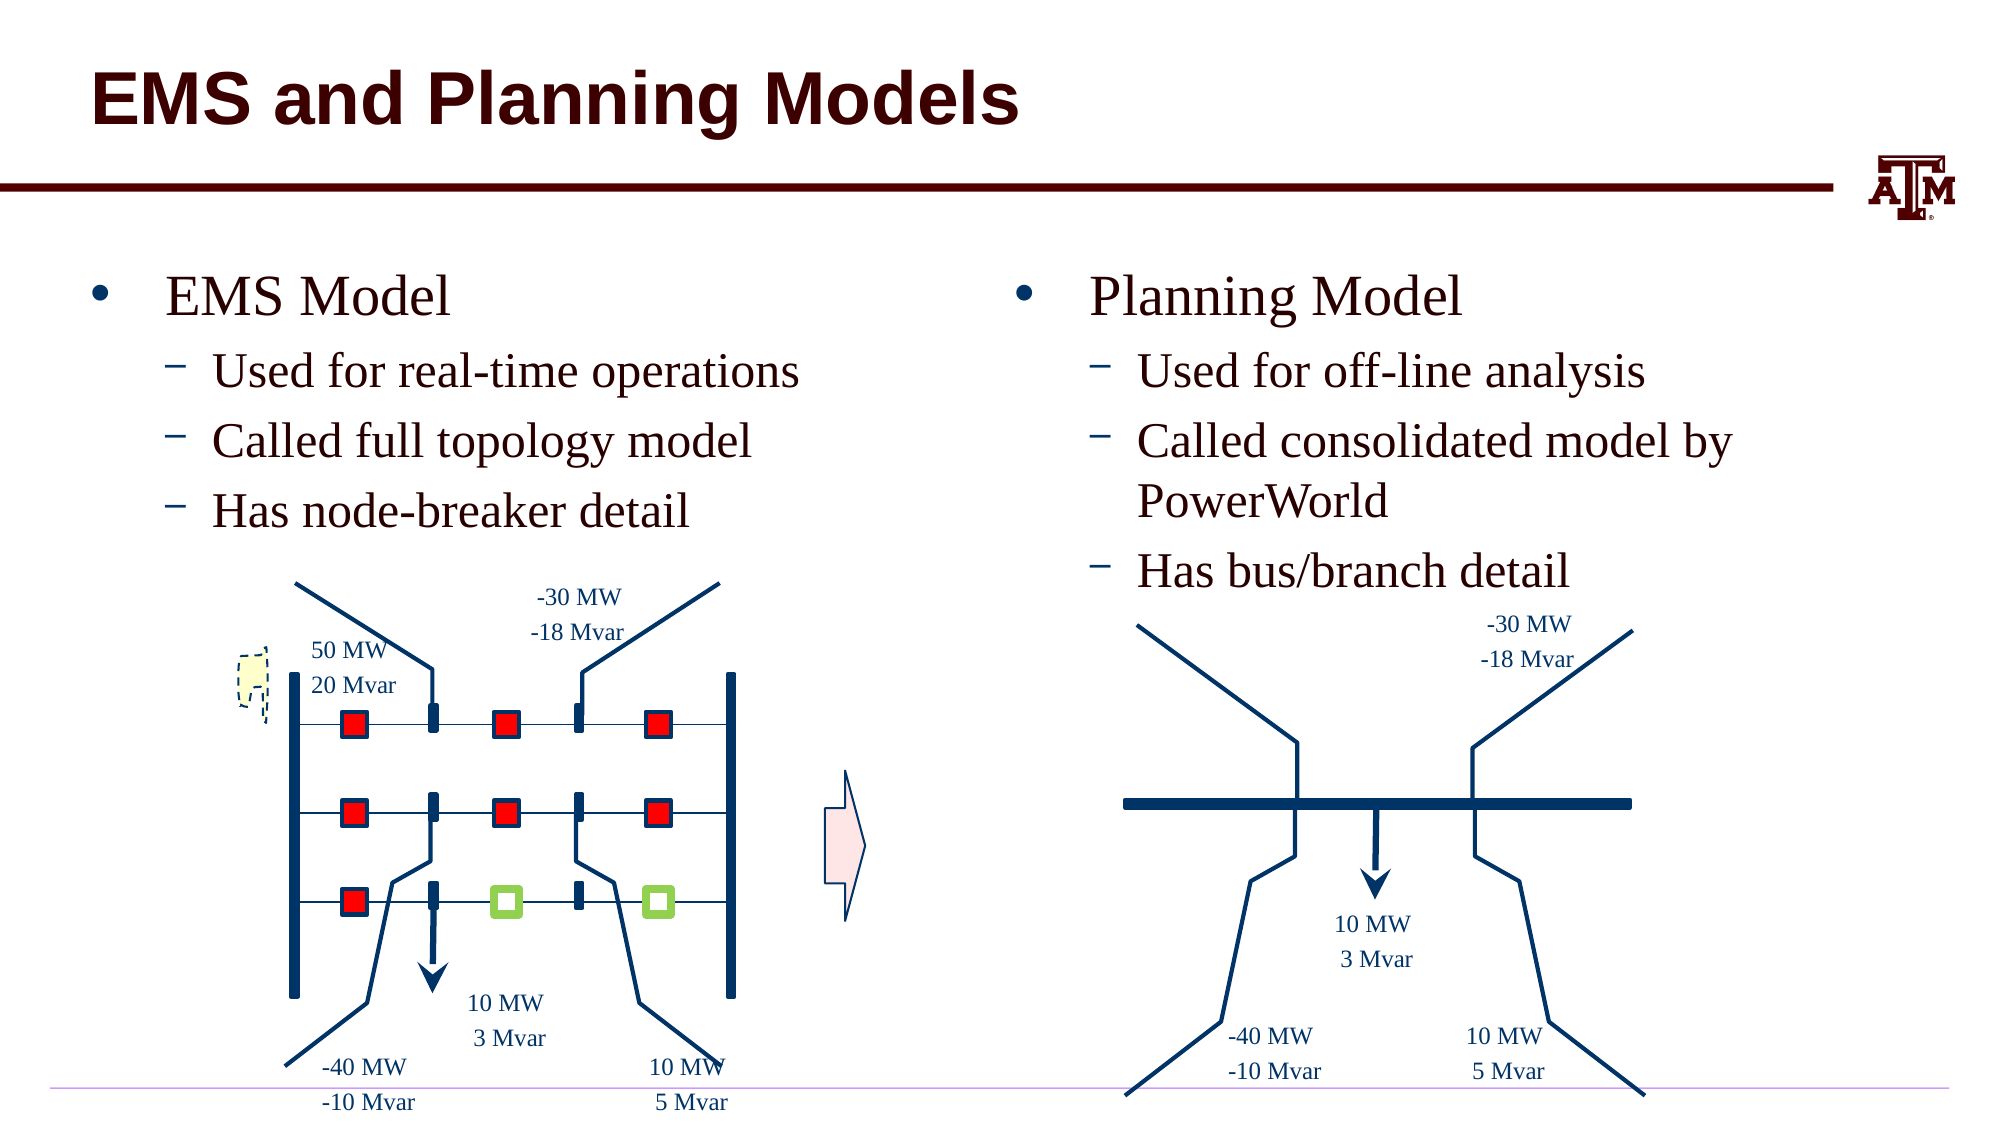

# EMS and Planning Models
EMS Model
Used for real-time operations
Called full topology model
Has node-breaker detail

Planning Model
Used for off-line analysis
Called consolidated model by PowerWorld
Has bus/branch detail
 -30 MW
-18 Mvar

50 MW
20 Mvar

 10 MW
  3 Mvar
-40 MW
-10 Mvar
 10 MW
  5 Mvar
 -30 MW
-18 Mvar

 10 MW
  3 Mvar
-40 MW
-10 Mvar
 10 MW
  5 Mvar